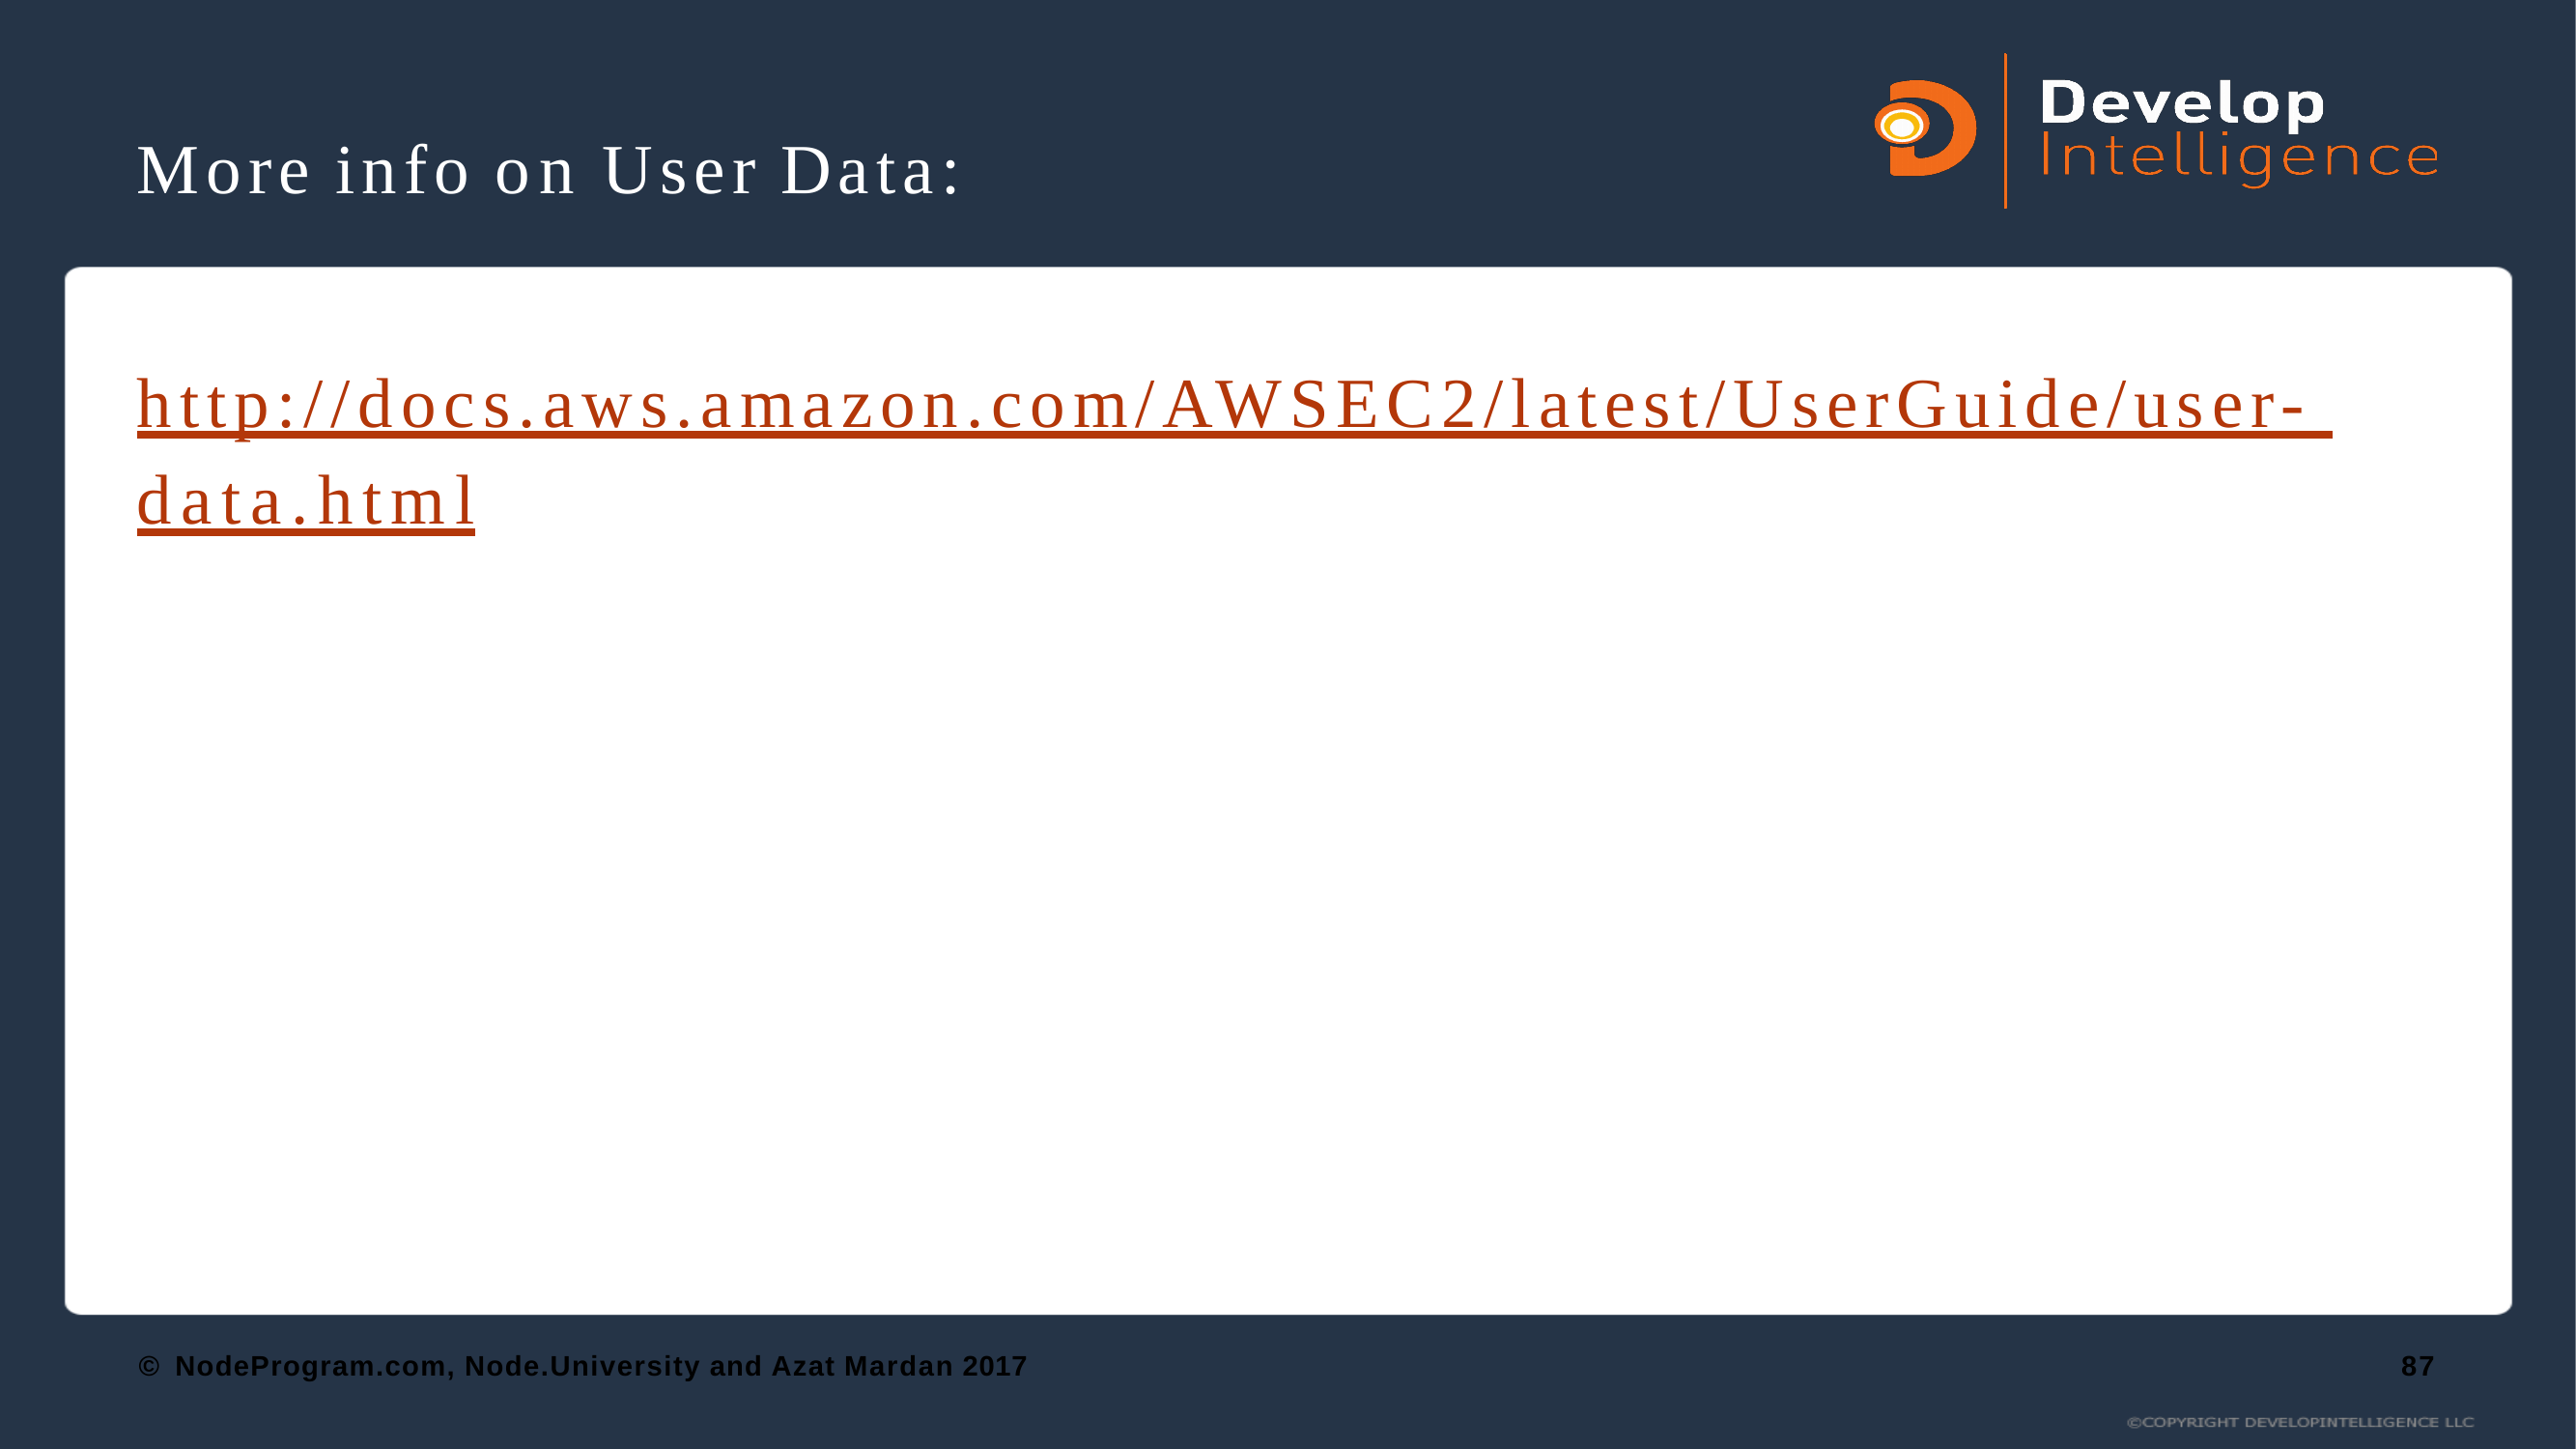

More info on User Data:

http://docs.aws.amazon.com/AWSEC2/latest/UserGuide/user-  data.html
© NodeProgram.com, Node.University and Azat Mardan 2017
87